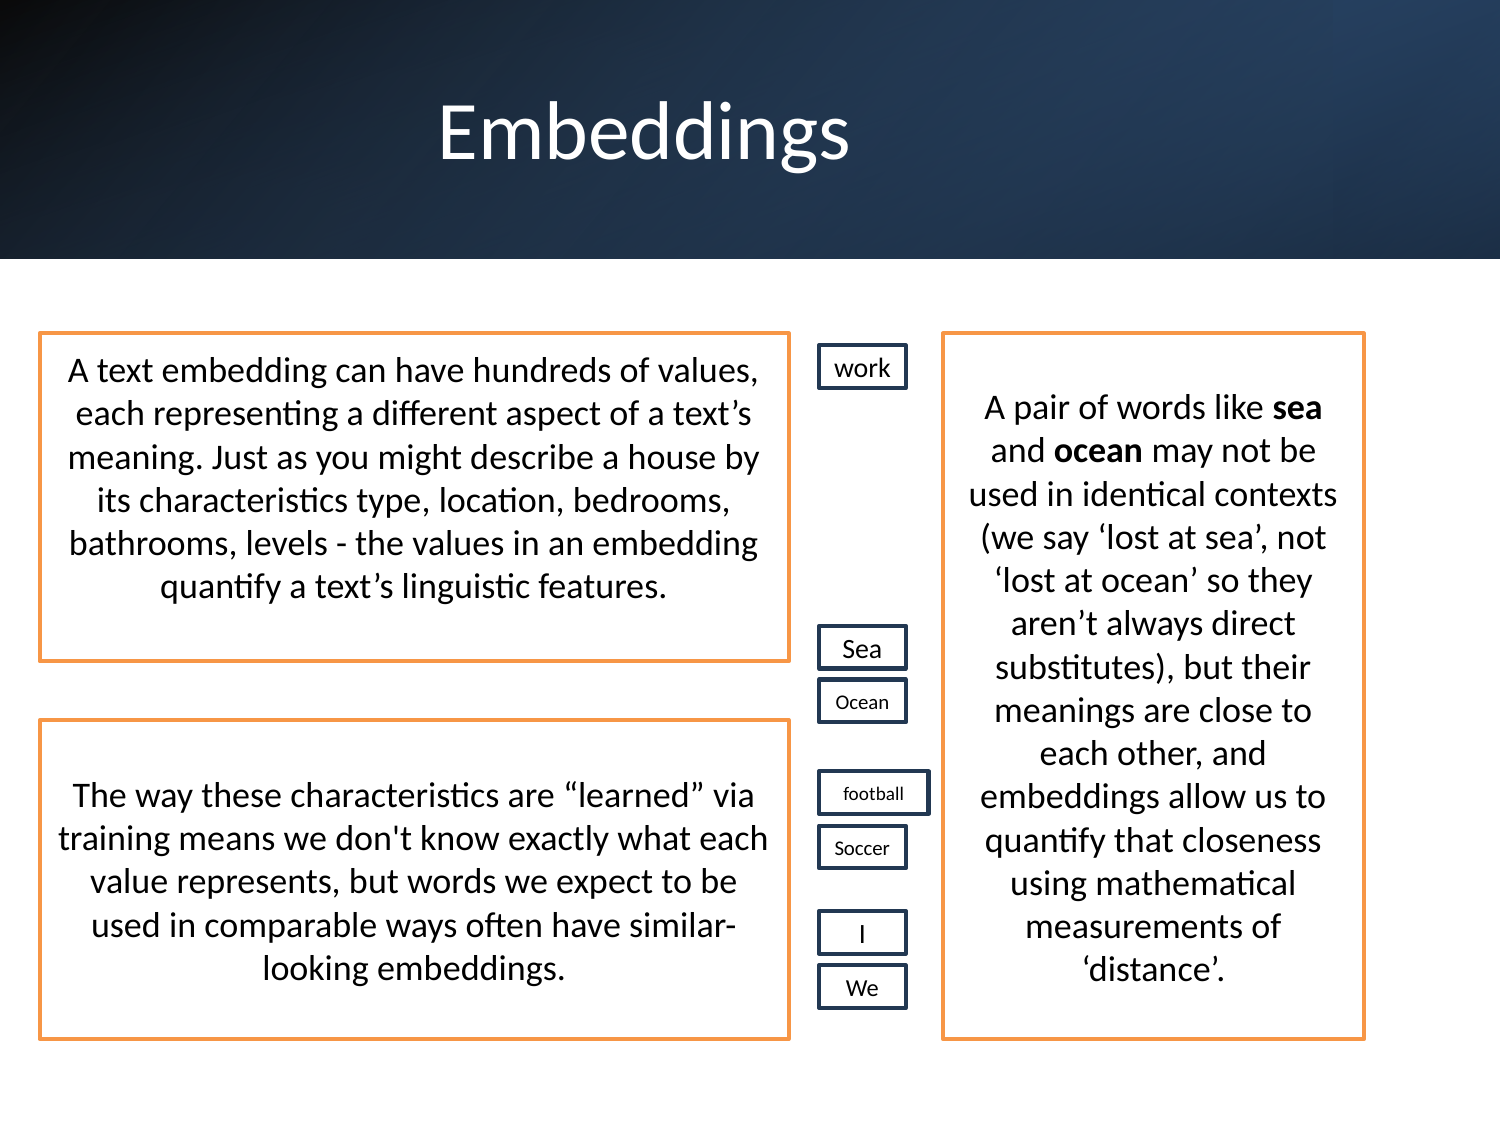

#
Embeddings
A text embedding can have hundreds of values, each representing a different aspect of a text’s meaning. Just as you might describe a house by its characteristics type, location, bedrooms, bathrooms, levels - the values in an embedding quantify a text’s linguistic features.

A pair of words like sea and ocean may not be used in identical contexts (we say ‘lost at sea’, not ‘lost at ocean’ so they aren’t always direct substitutes), but their meanings are close to each other, and embeddings allow us to quantify that closeness using mathematical measurements of ‘distance’.
work
Sea
Ocean
The way these characteristics are “learned” via training means we don't know exactly what each value represents, but words we expect to be used in comparable ways often have similar-looking embeddings.
football
Soccer
I
We